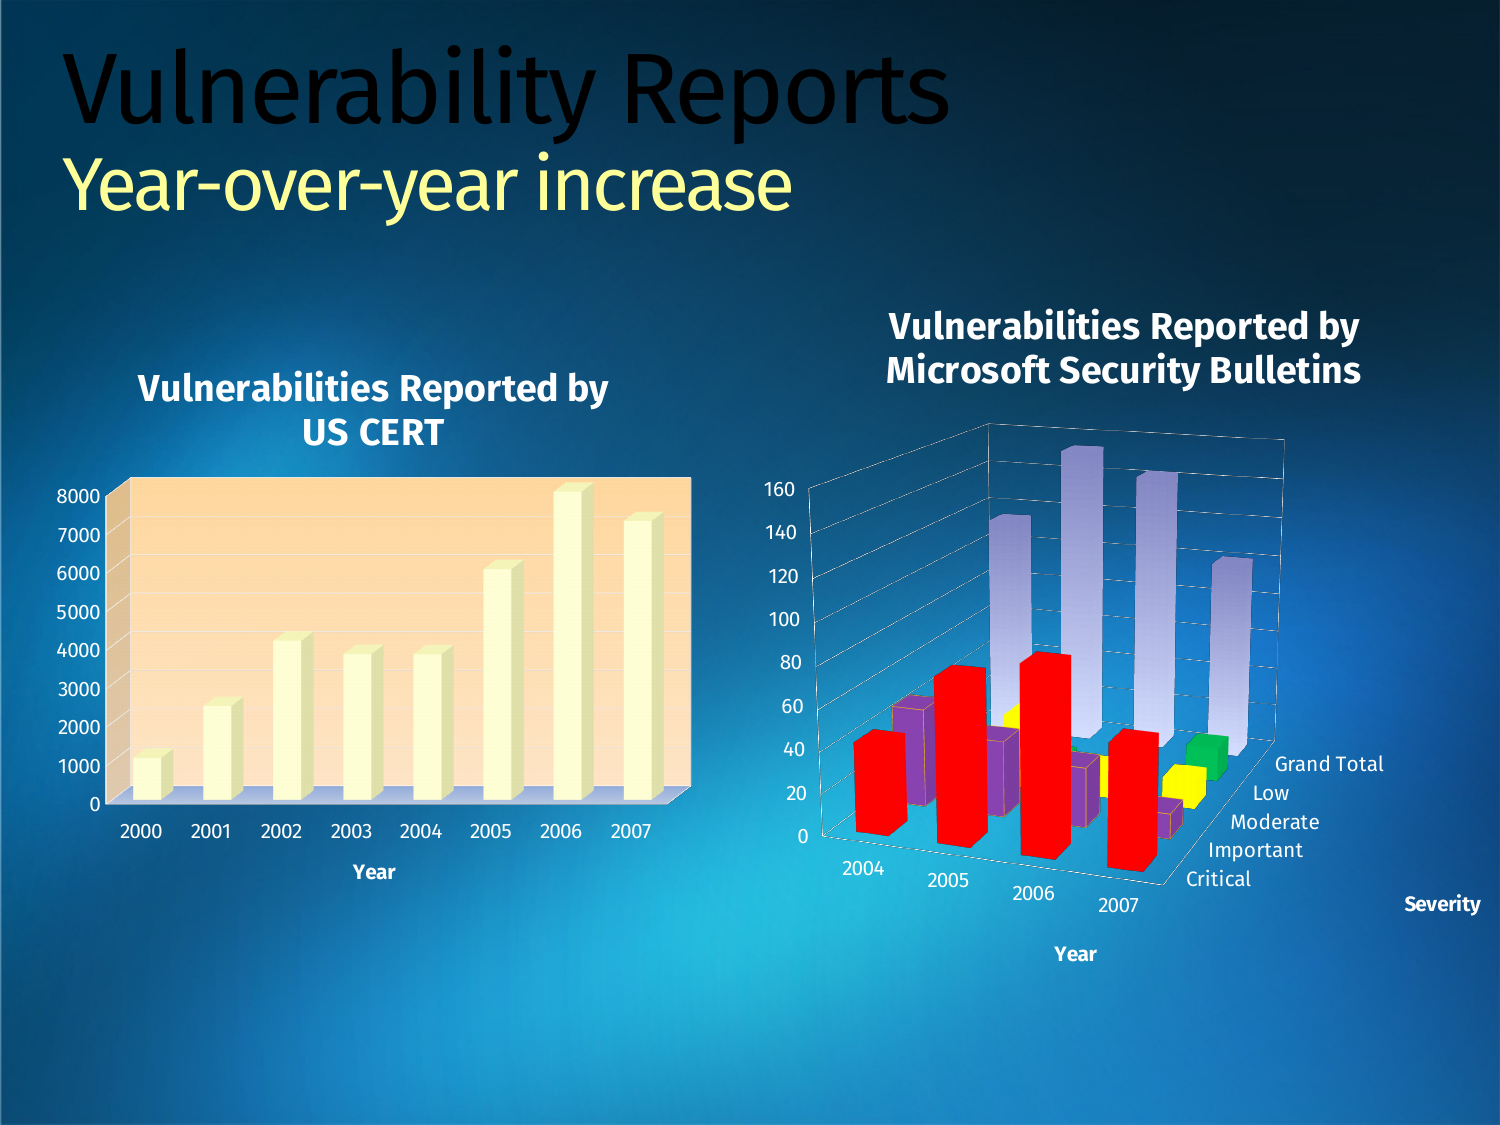

# Vulnerability Reports Year-over-year increase

[unsupported chart]

[unsupported chart]